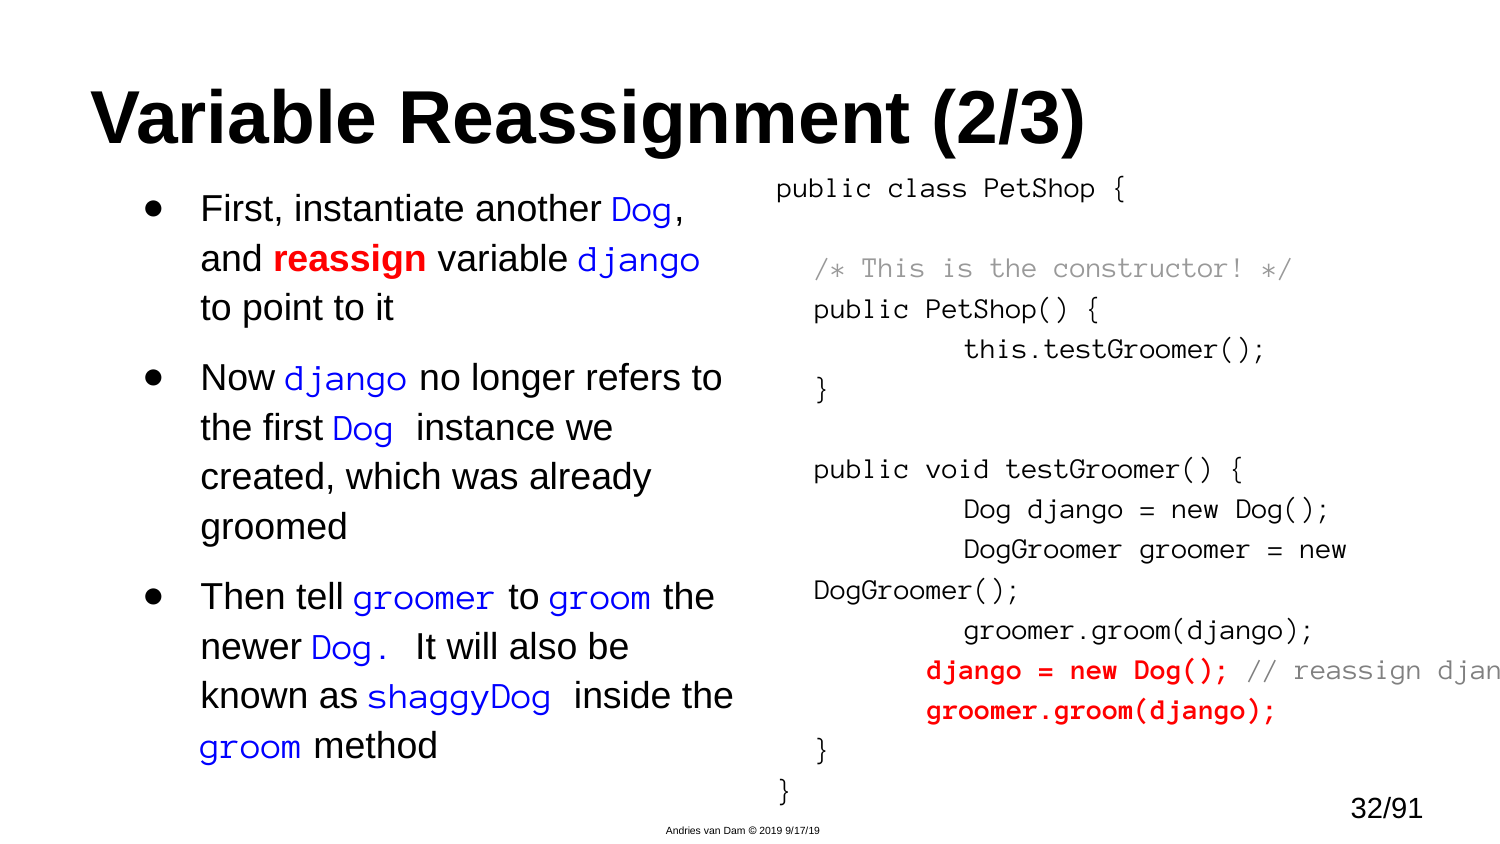

# Variable Reassignment (2/3)
First, instantiate another Dog, and reassign variable django to point to it
Now django no longer refers to the first Dog instance we created, which was already groomed
Then tell groomer to groom the newer Dog. It will also be known as shaggyDog inside the groom method
public class PetShop {

	/* This is the constructor! */
	public PetShop() {
		this.testGroomer();
	}

	public void testGroomer() {
		Dog django = new Dog();
		DogGroomer groomer = new DogGroomer();
		groomer.groom(django);
	django = new Dog(); // reassign django
	groomer.groom(django);
	}
}